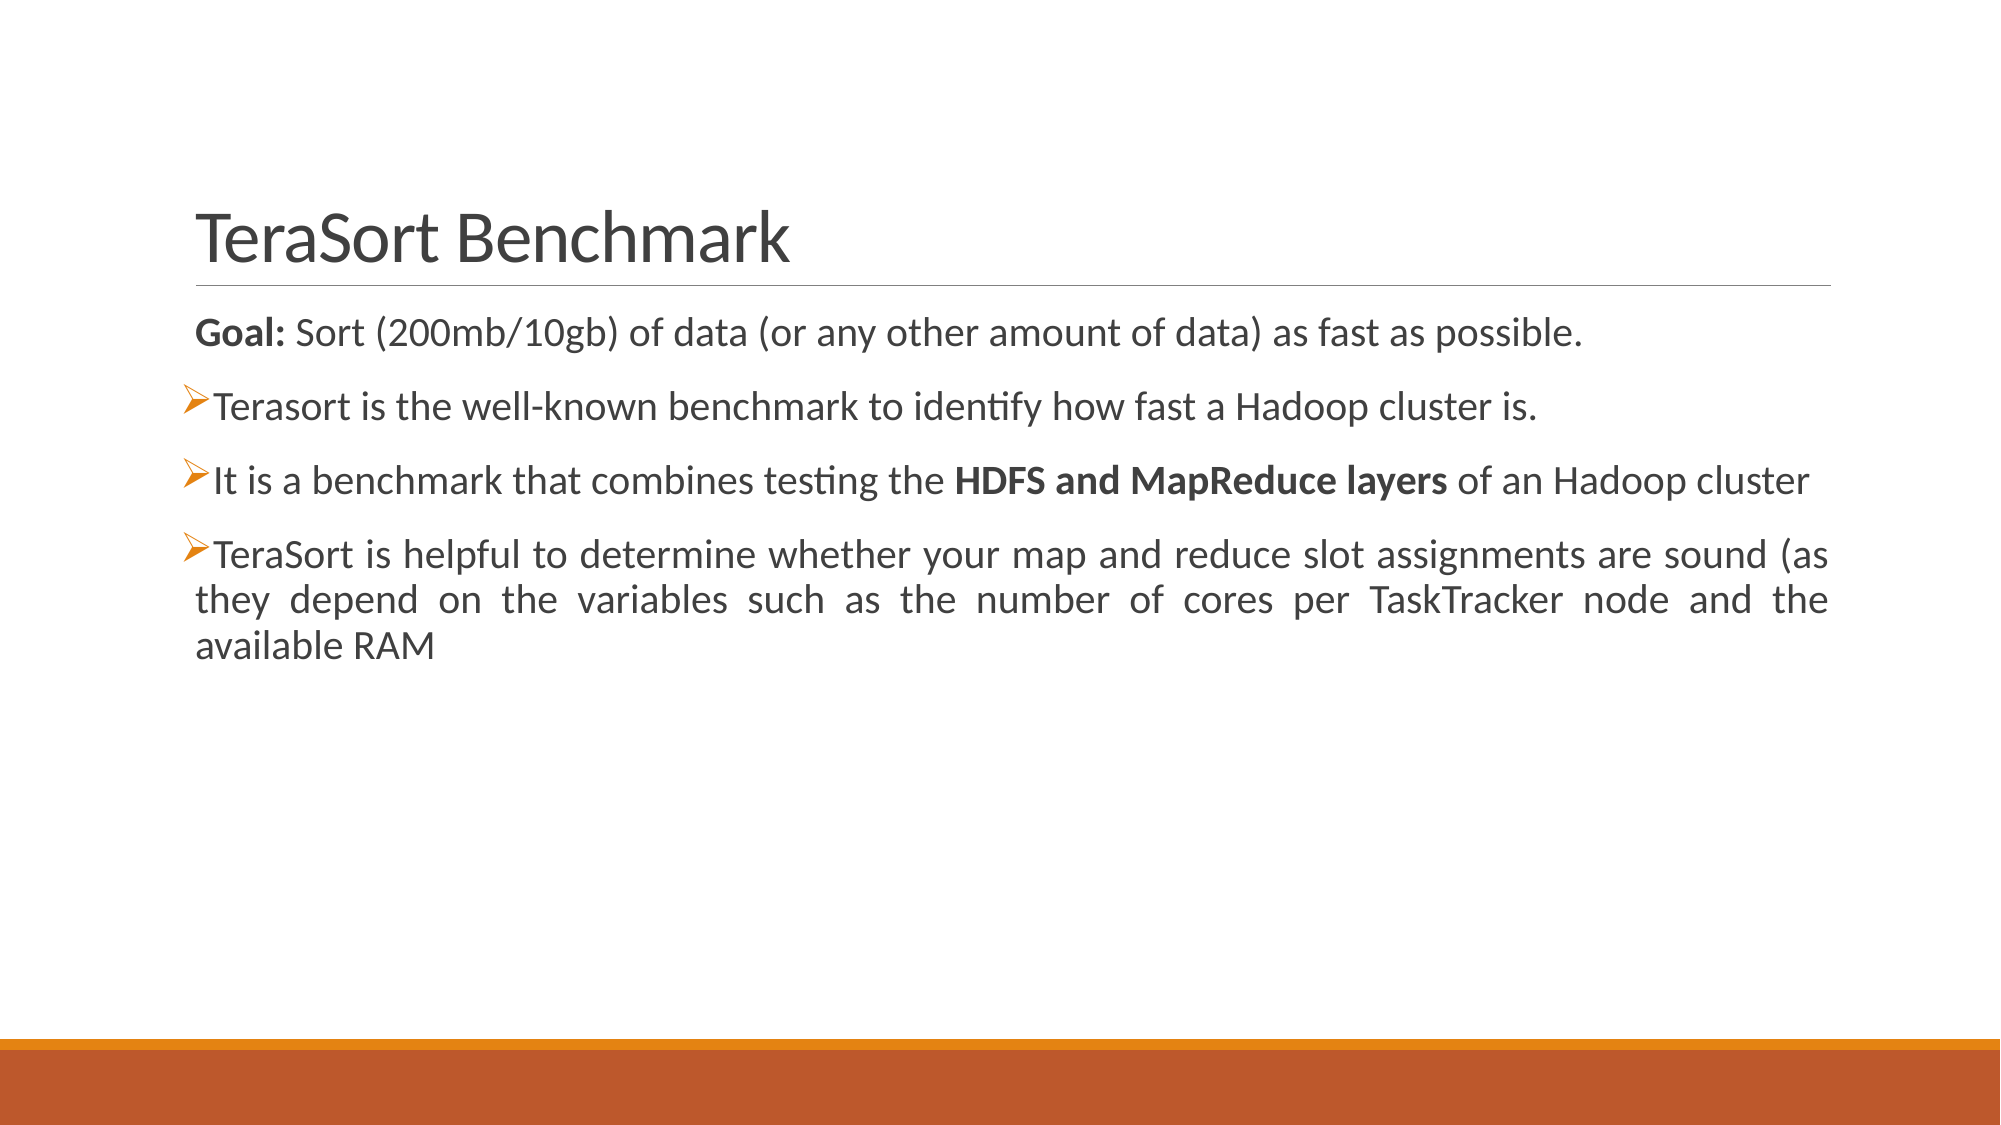

# TeraSort Benchmark
Goal: Sort (200mb/10gb) of data (or any other amount of data) as fast as possible.
Terasort is the well-known benchmark to identify how fast a Hadoop cluster is.
It is a benchmark that combines testing the HDFS and MapReduce layers of an Hadoop cluster
TeraSort is helpful to determine whether your map and reduce slot assignments are sound (as they depend on the variables such as the number of cores per TaskTracker node and the available RAM